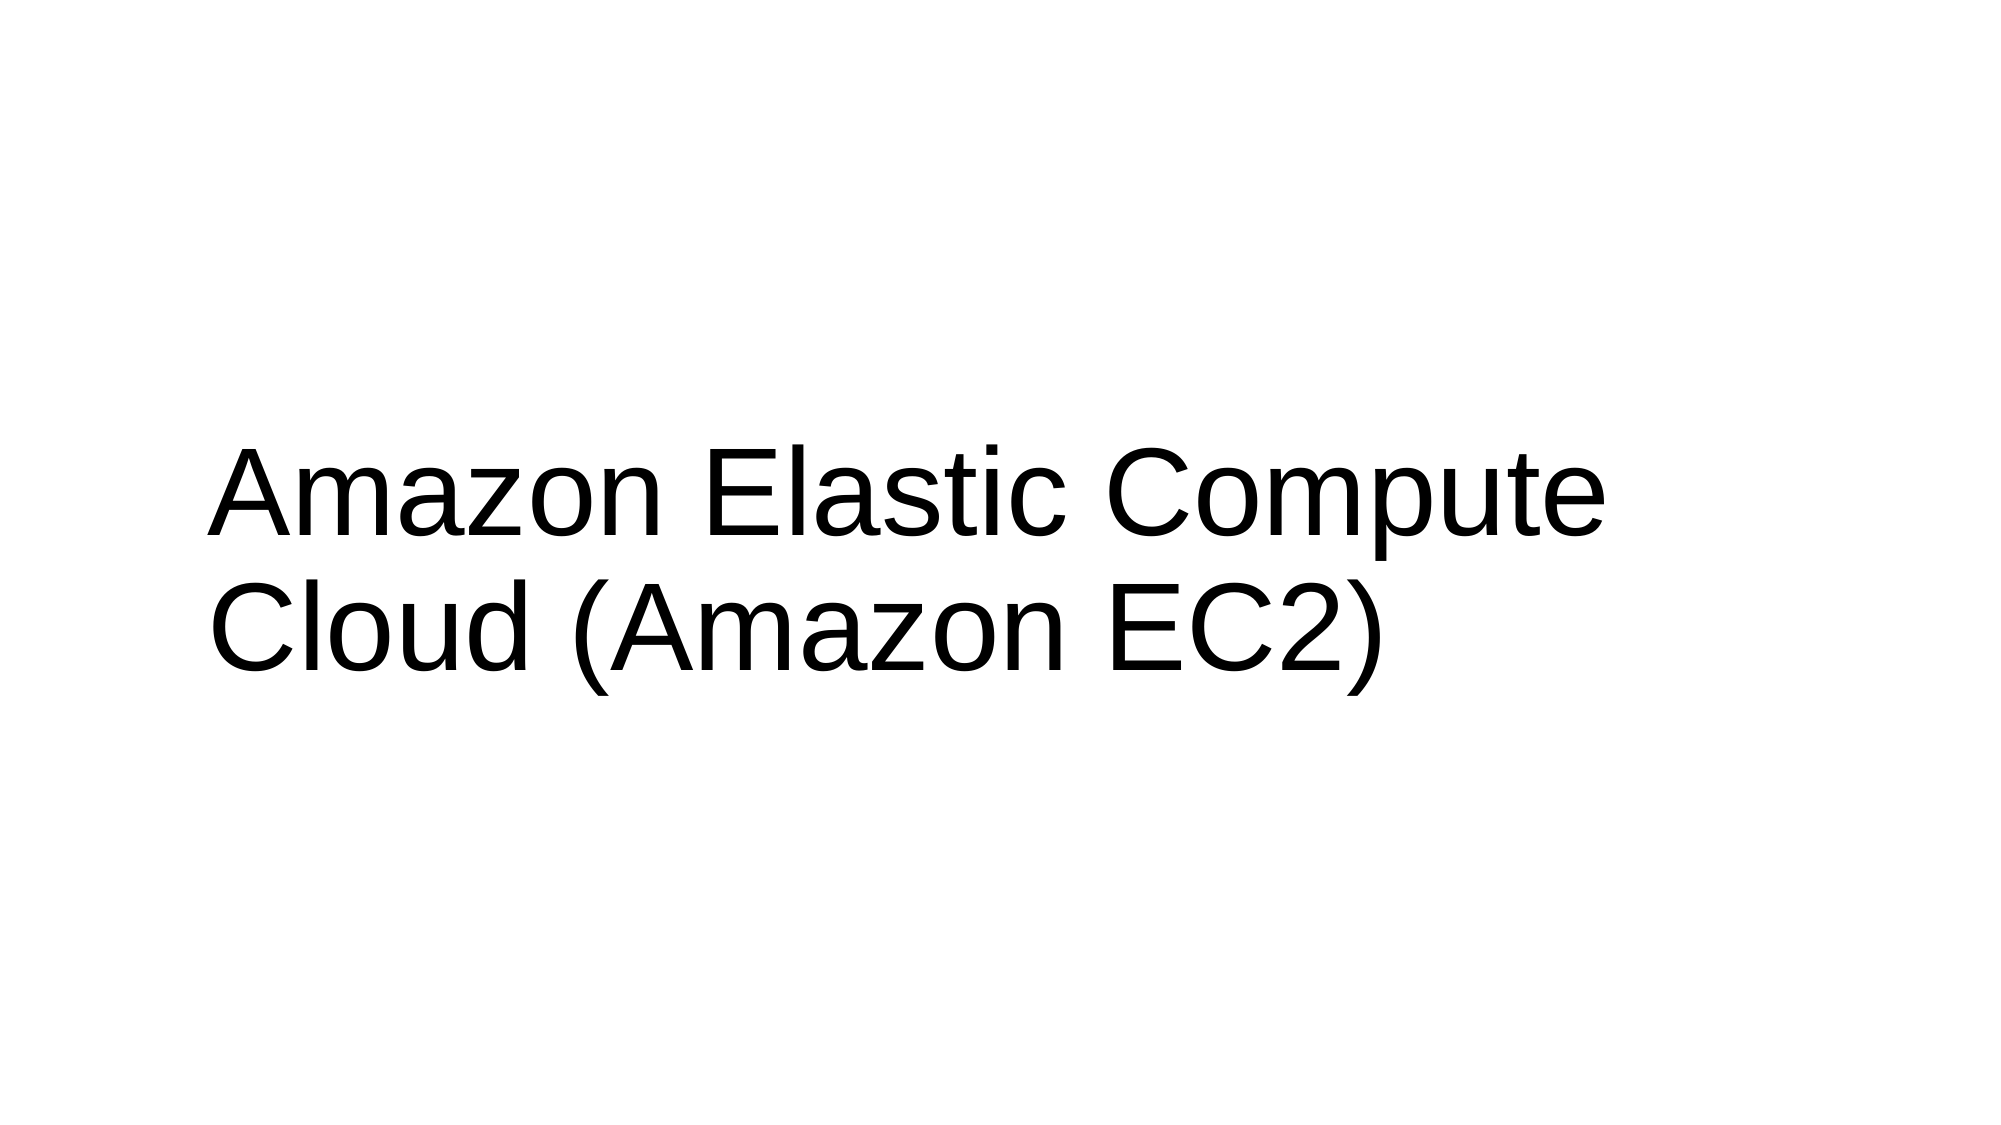

# Amazon Elastic Compute Cloud (Amazon EC2)